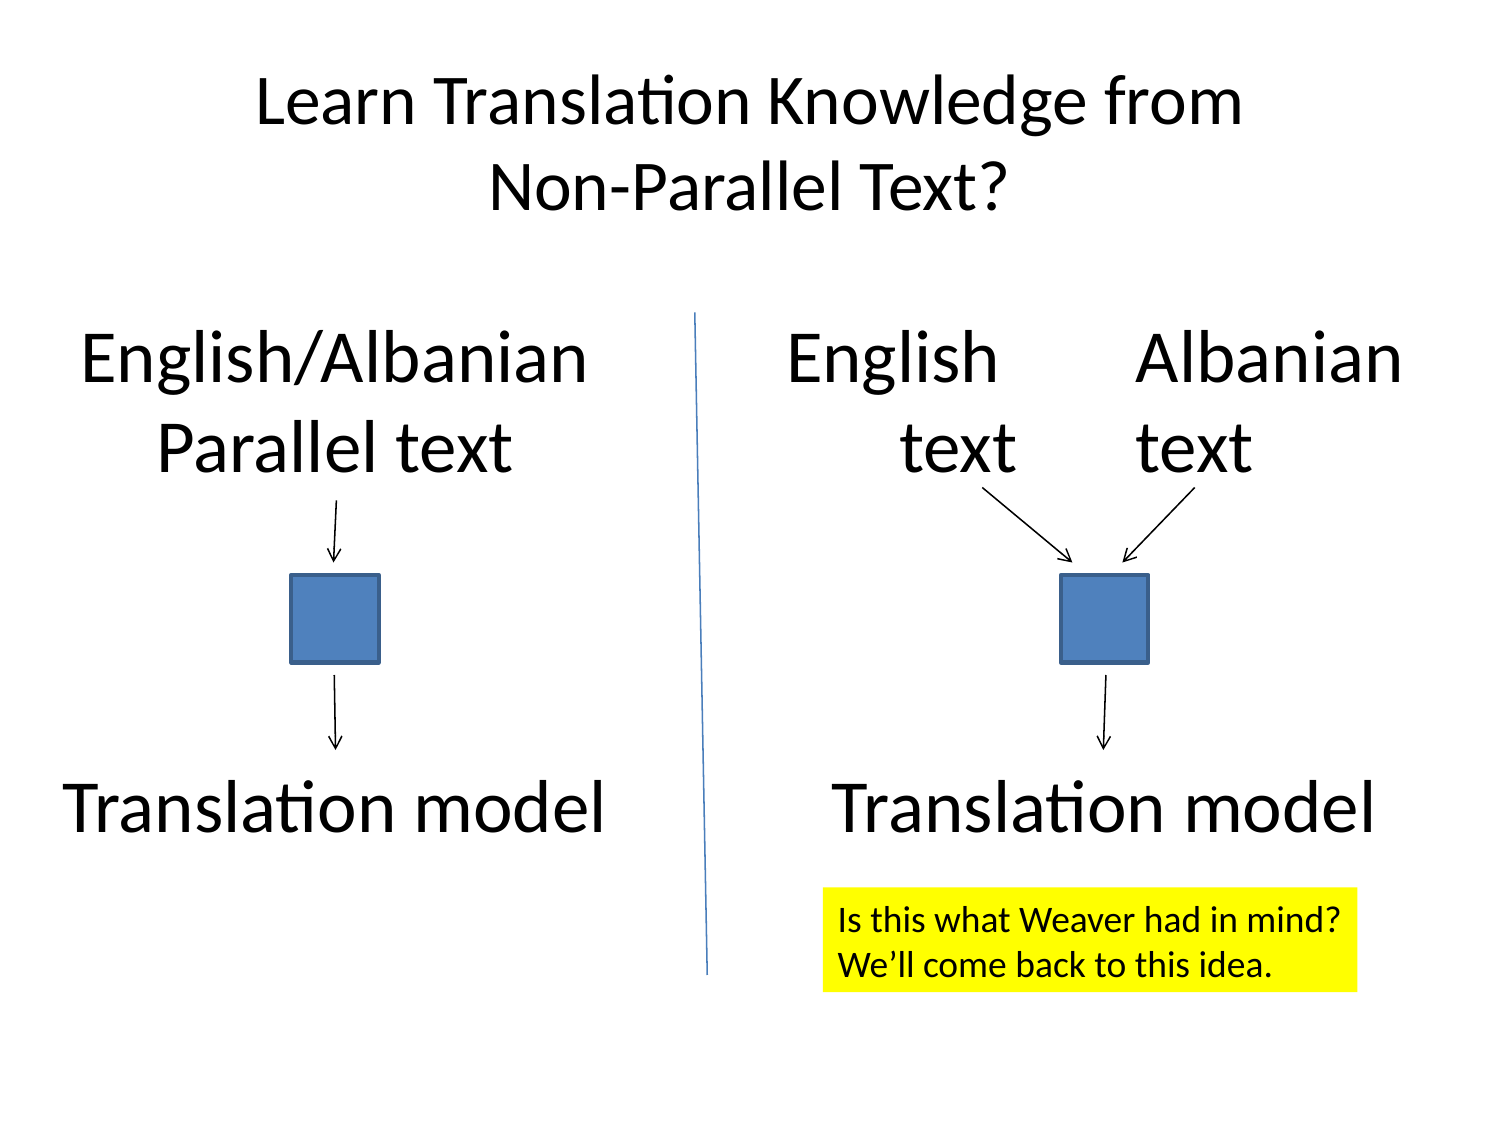

# Learn Translation Knowledge from Non-Parallel Text?
English/Albanian
Parallel text
English
text
Albanian
text

Translation model
Translation model
Is this what Weaver had in mind?
We’ll come back to this idea.